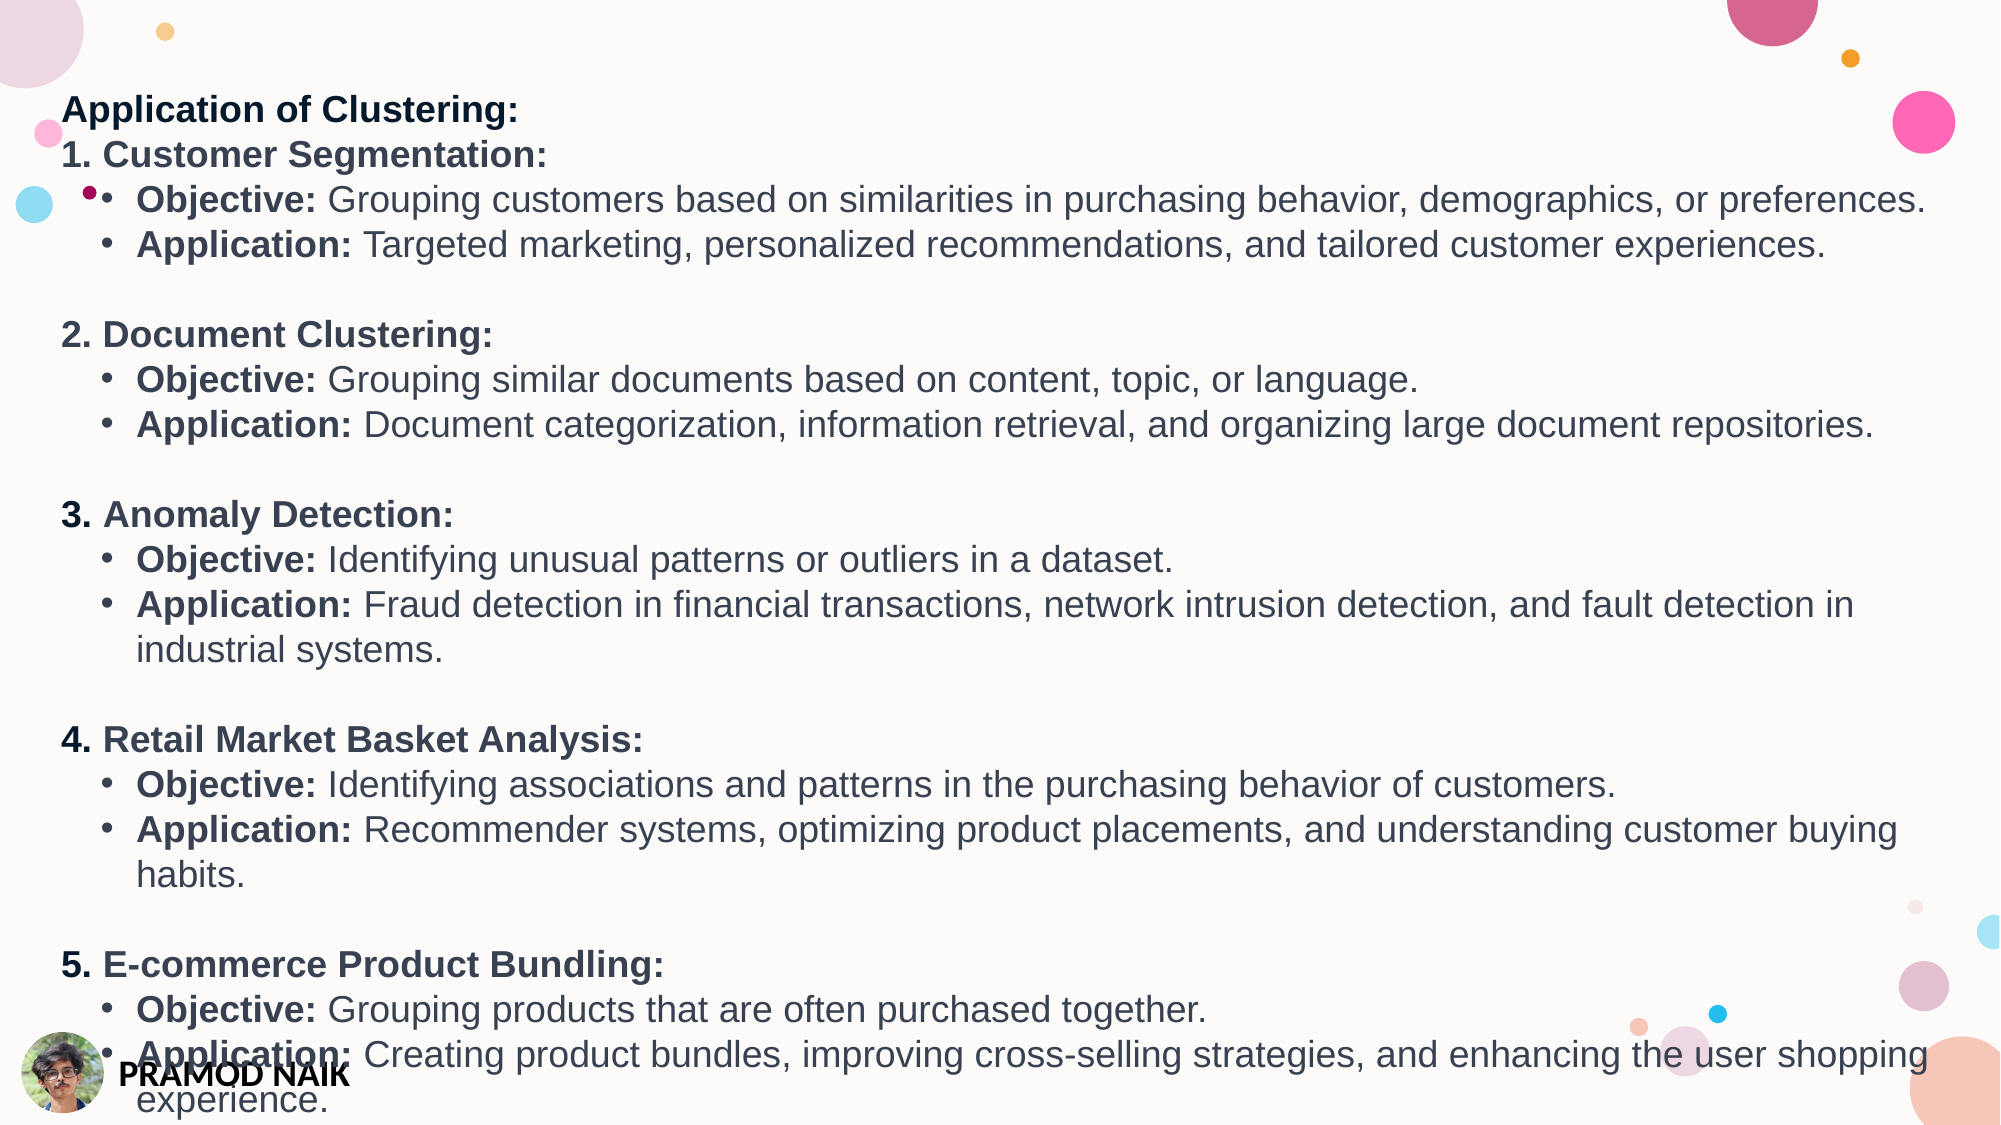

Application of Clustering:
1. Customer Segmentation:
Objective: Grouping customers based on similarities in purchasing behavior, demographics, or preferences.
Application: Targeted marketing, personalized recommendations, and tailored customer experiences.

2. Document Clustering:
Objective: Grouping similar documents based on content, topic, or language.
Application: Document categorization, information retrieval, and organizing large document repositories.

3. Anomaly Detection:
Objective: Identifying unusual patterns or outliers in a dataset.
Application: Fraud detection in financial transactions, network intrusion detection, and fault detection in industrial systems.

4. Retail Market Basket Analysis:
Objective: Identifying associations and patterns in the purchasing behavior of customers.
Application: Recommender systems, optimizing product placements, and understanding customer buying habits.

5. E-commerce Product Bundling:
Objective: Grouping products that are often purchased together.
Application: Creating product bundles, improving cross-selling strategies, and enhancing the user shopping experience.